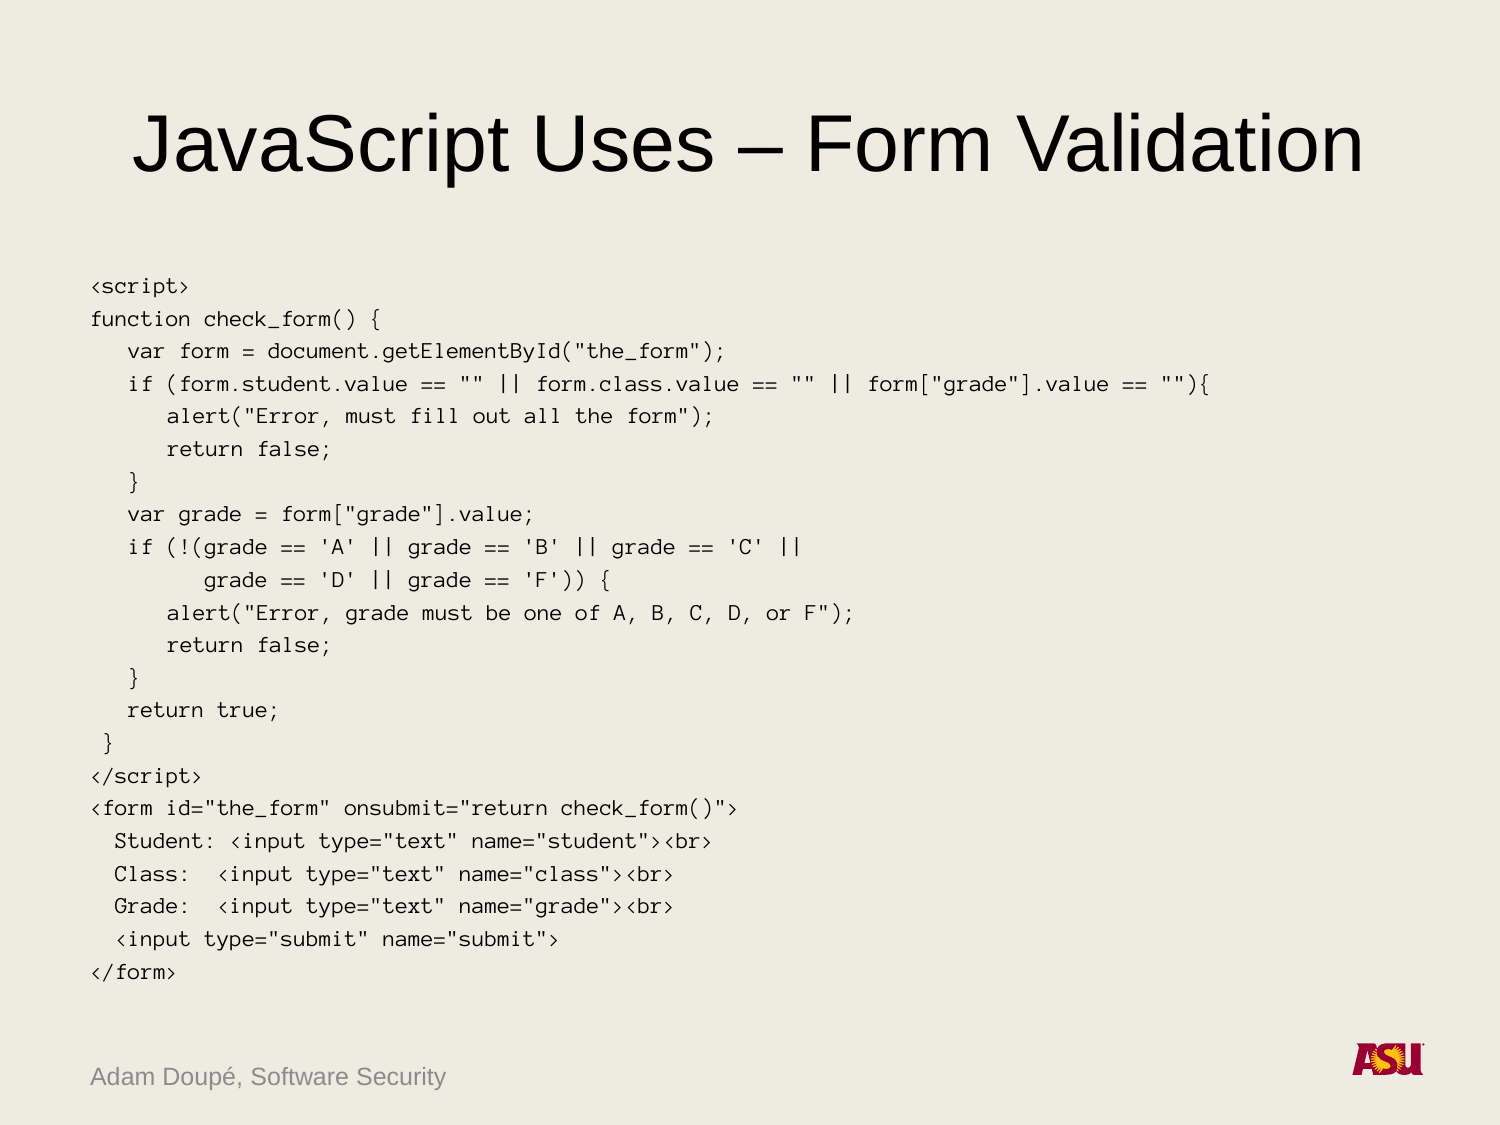

# JavaScript Uses – Form Validation
<script>
function check_form() {
   var form = document.getElementById("the_form");
   if (form.student.value == "" || form.class.value == "" || form["grade"].value == ""){
	  alert("Error, must fill out all the form");
	  return false;
   }
   var grade = form["grade"].value;
   if (!(grade == 'A' || grade == 'B' || grade == 'C' ||
         grade == 'D' || grade == 'F')) {
	  alert("Error, grade must be one of A, B, C, D, or F");
	  return false;
   }
   return true;
 }
</script>
<form id="the_form" onsubmit="return check_form()">
  Student: <input type="text" name="student"><br>
  Class:  <input type="text" name="class"><br>
  Grade:  <input type="text" name="grade"><br>
  <input type="submit" name="submit">
</form>